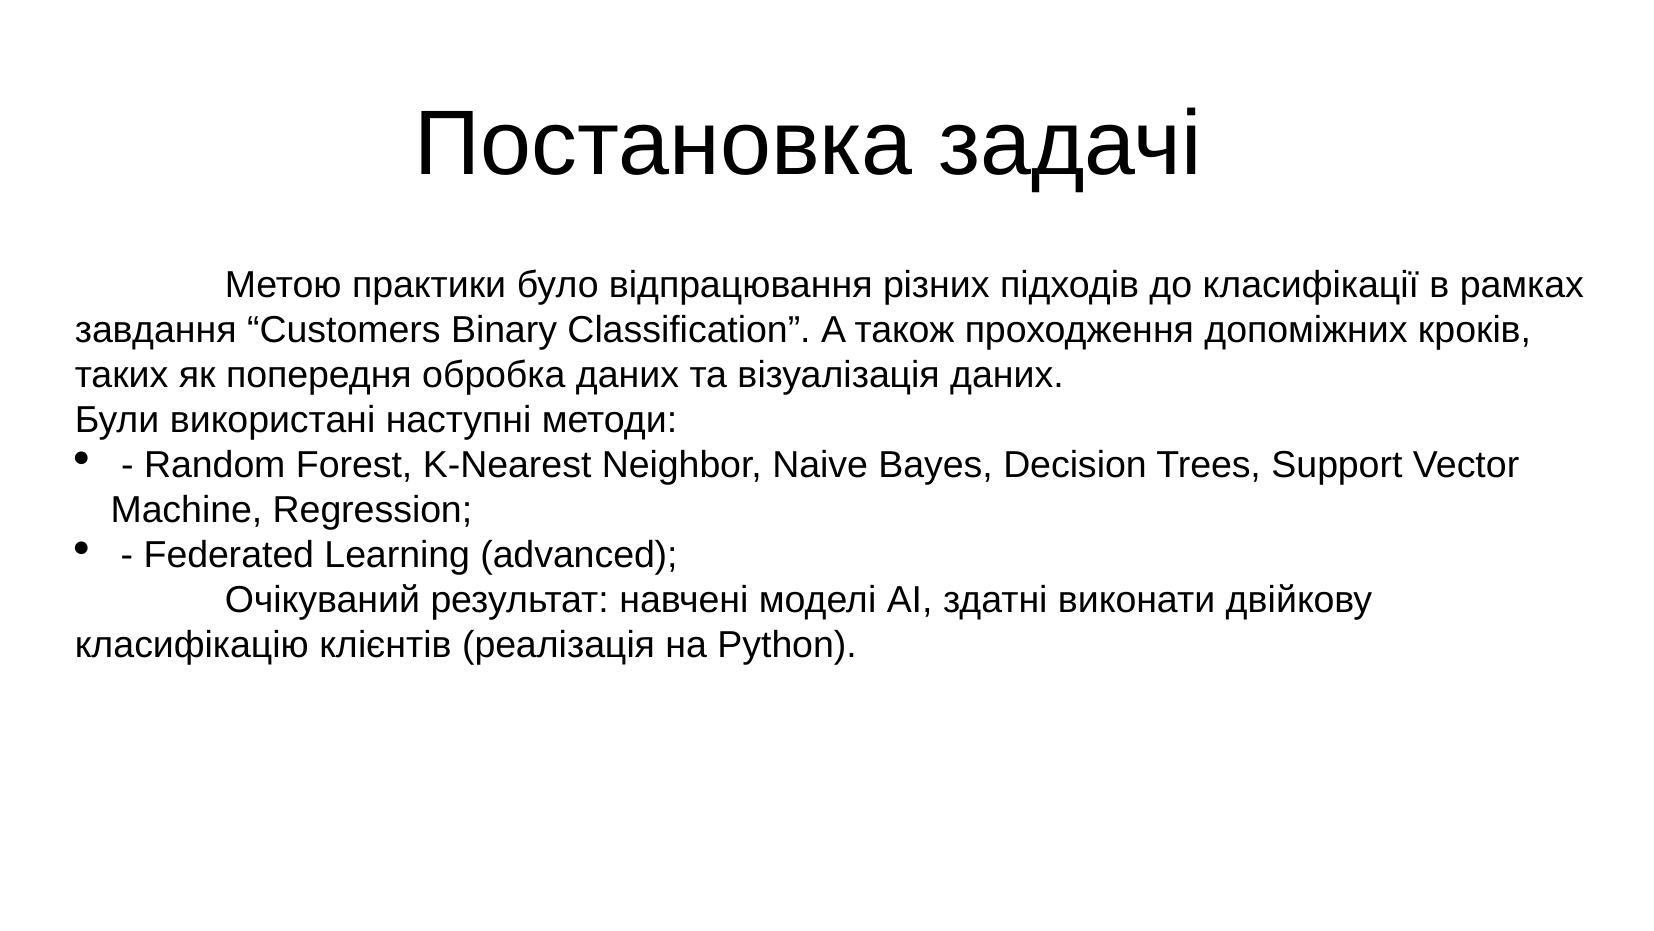

Постановка задачі
	Метою практики було відпрацювання різних підходів до класифікації в рамках завдання “Customers Binary Classification”. A також проходження допоміжних кроків, таких як попередня обробка даних та візуалізація даних.
Були використані наступні методи:
 - Random Forest, K-Nearest Neighbor, Naive Bayes, Decision Trees, Support Vector Machine, Regression;
 - Federated Learning (advanced);
	Очікуваний результат: навчені моделі AI, здатні виконати двійкову класифікацію клієнтів (реалізація на Python).